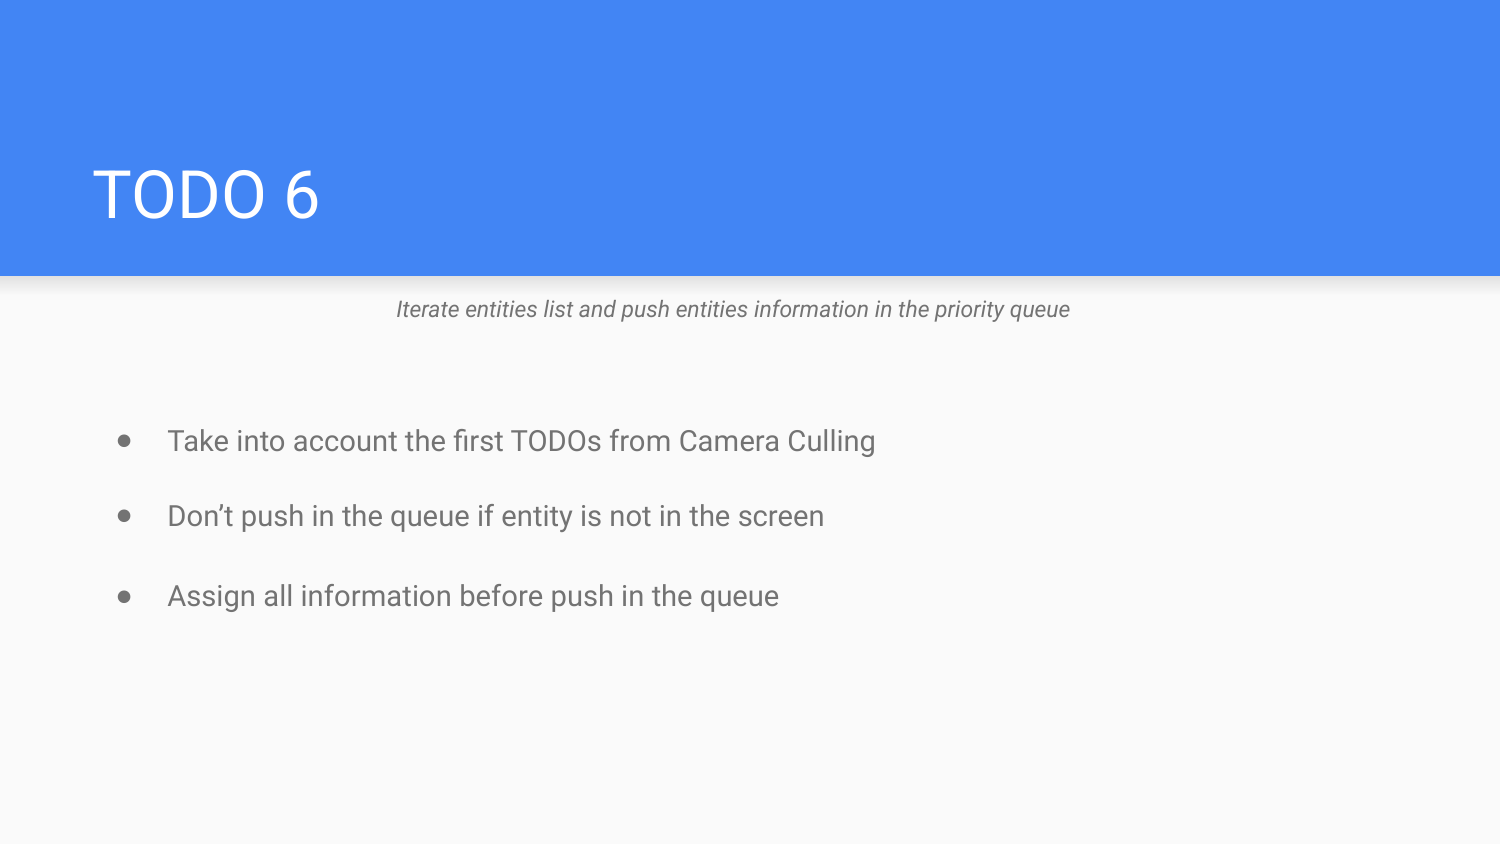

# TODO 6
Iterate entities list and push entities information in the priority queue
Take into account the first TODOs from Camera Culling
Don’t push in the queue if entity is not in the screen
Assign all information before push in the queue